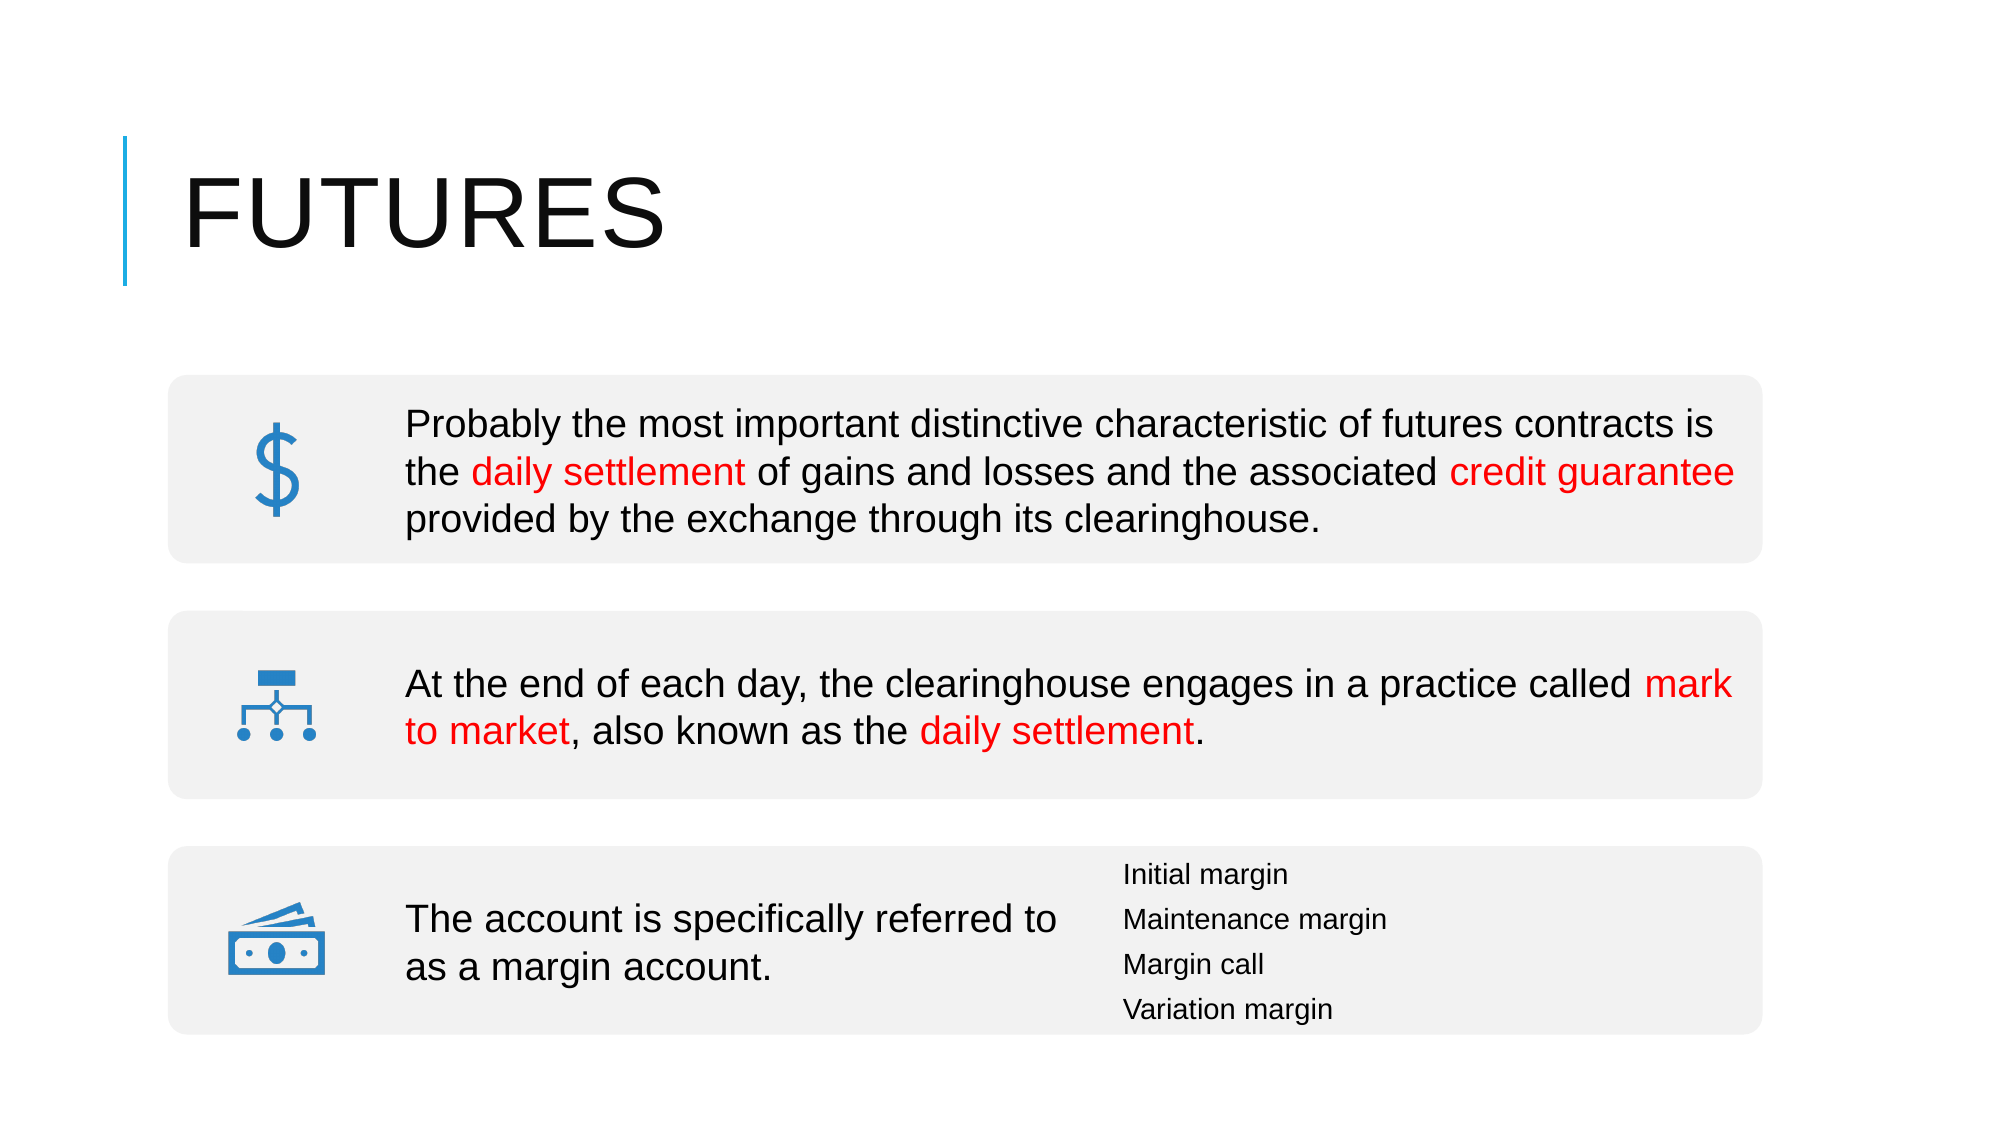

# Futures
Probably the most important distinctive characteristic of futures contracts is the daily settlement of gains and losses and the associated credit guarantee provided by the exchange through its clearinghouse.
At the end of each day, the clearinghouse engages in a practice called mark to market, also known as the daily settlement.
The account is specifically referred to as a margin account.
Initial margin
Maintenance margin
Margin call
Variation margin